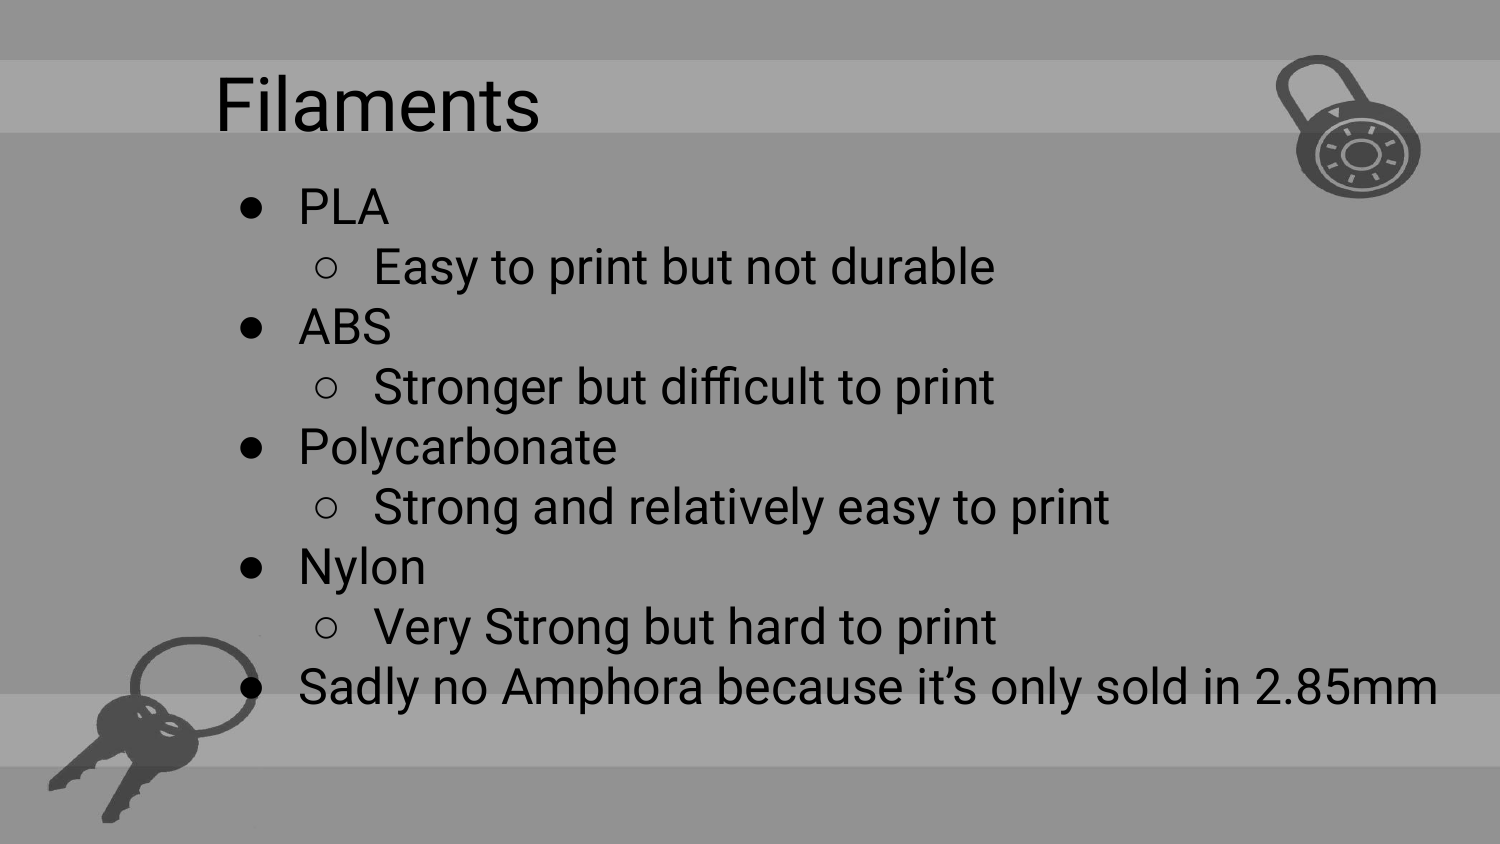

Filaments
PLA
Easy to print but not durable
ABS
Stronger but difficult to print
Polycarbonate
Strong and relatively easy to print
Nylon
Very Strong but hard to print
Sadly no Amphora because it’s only sold in 2.85mm